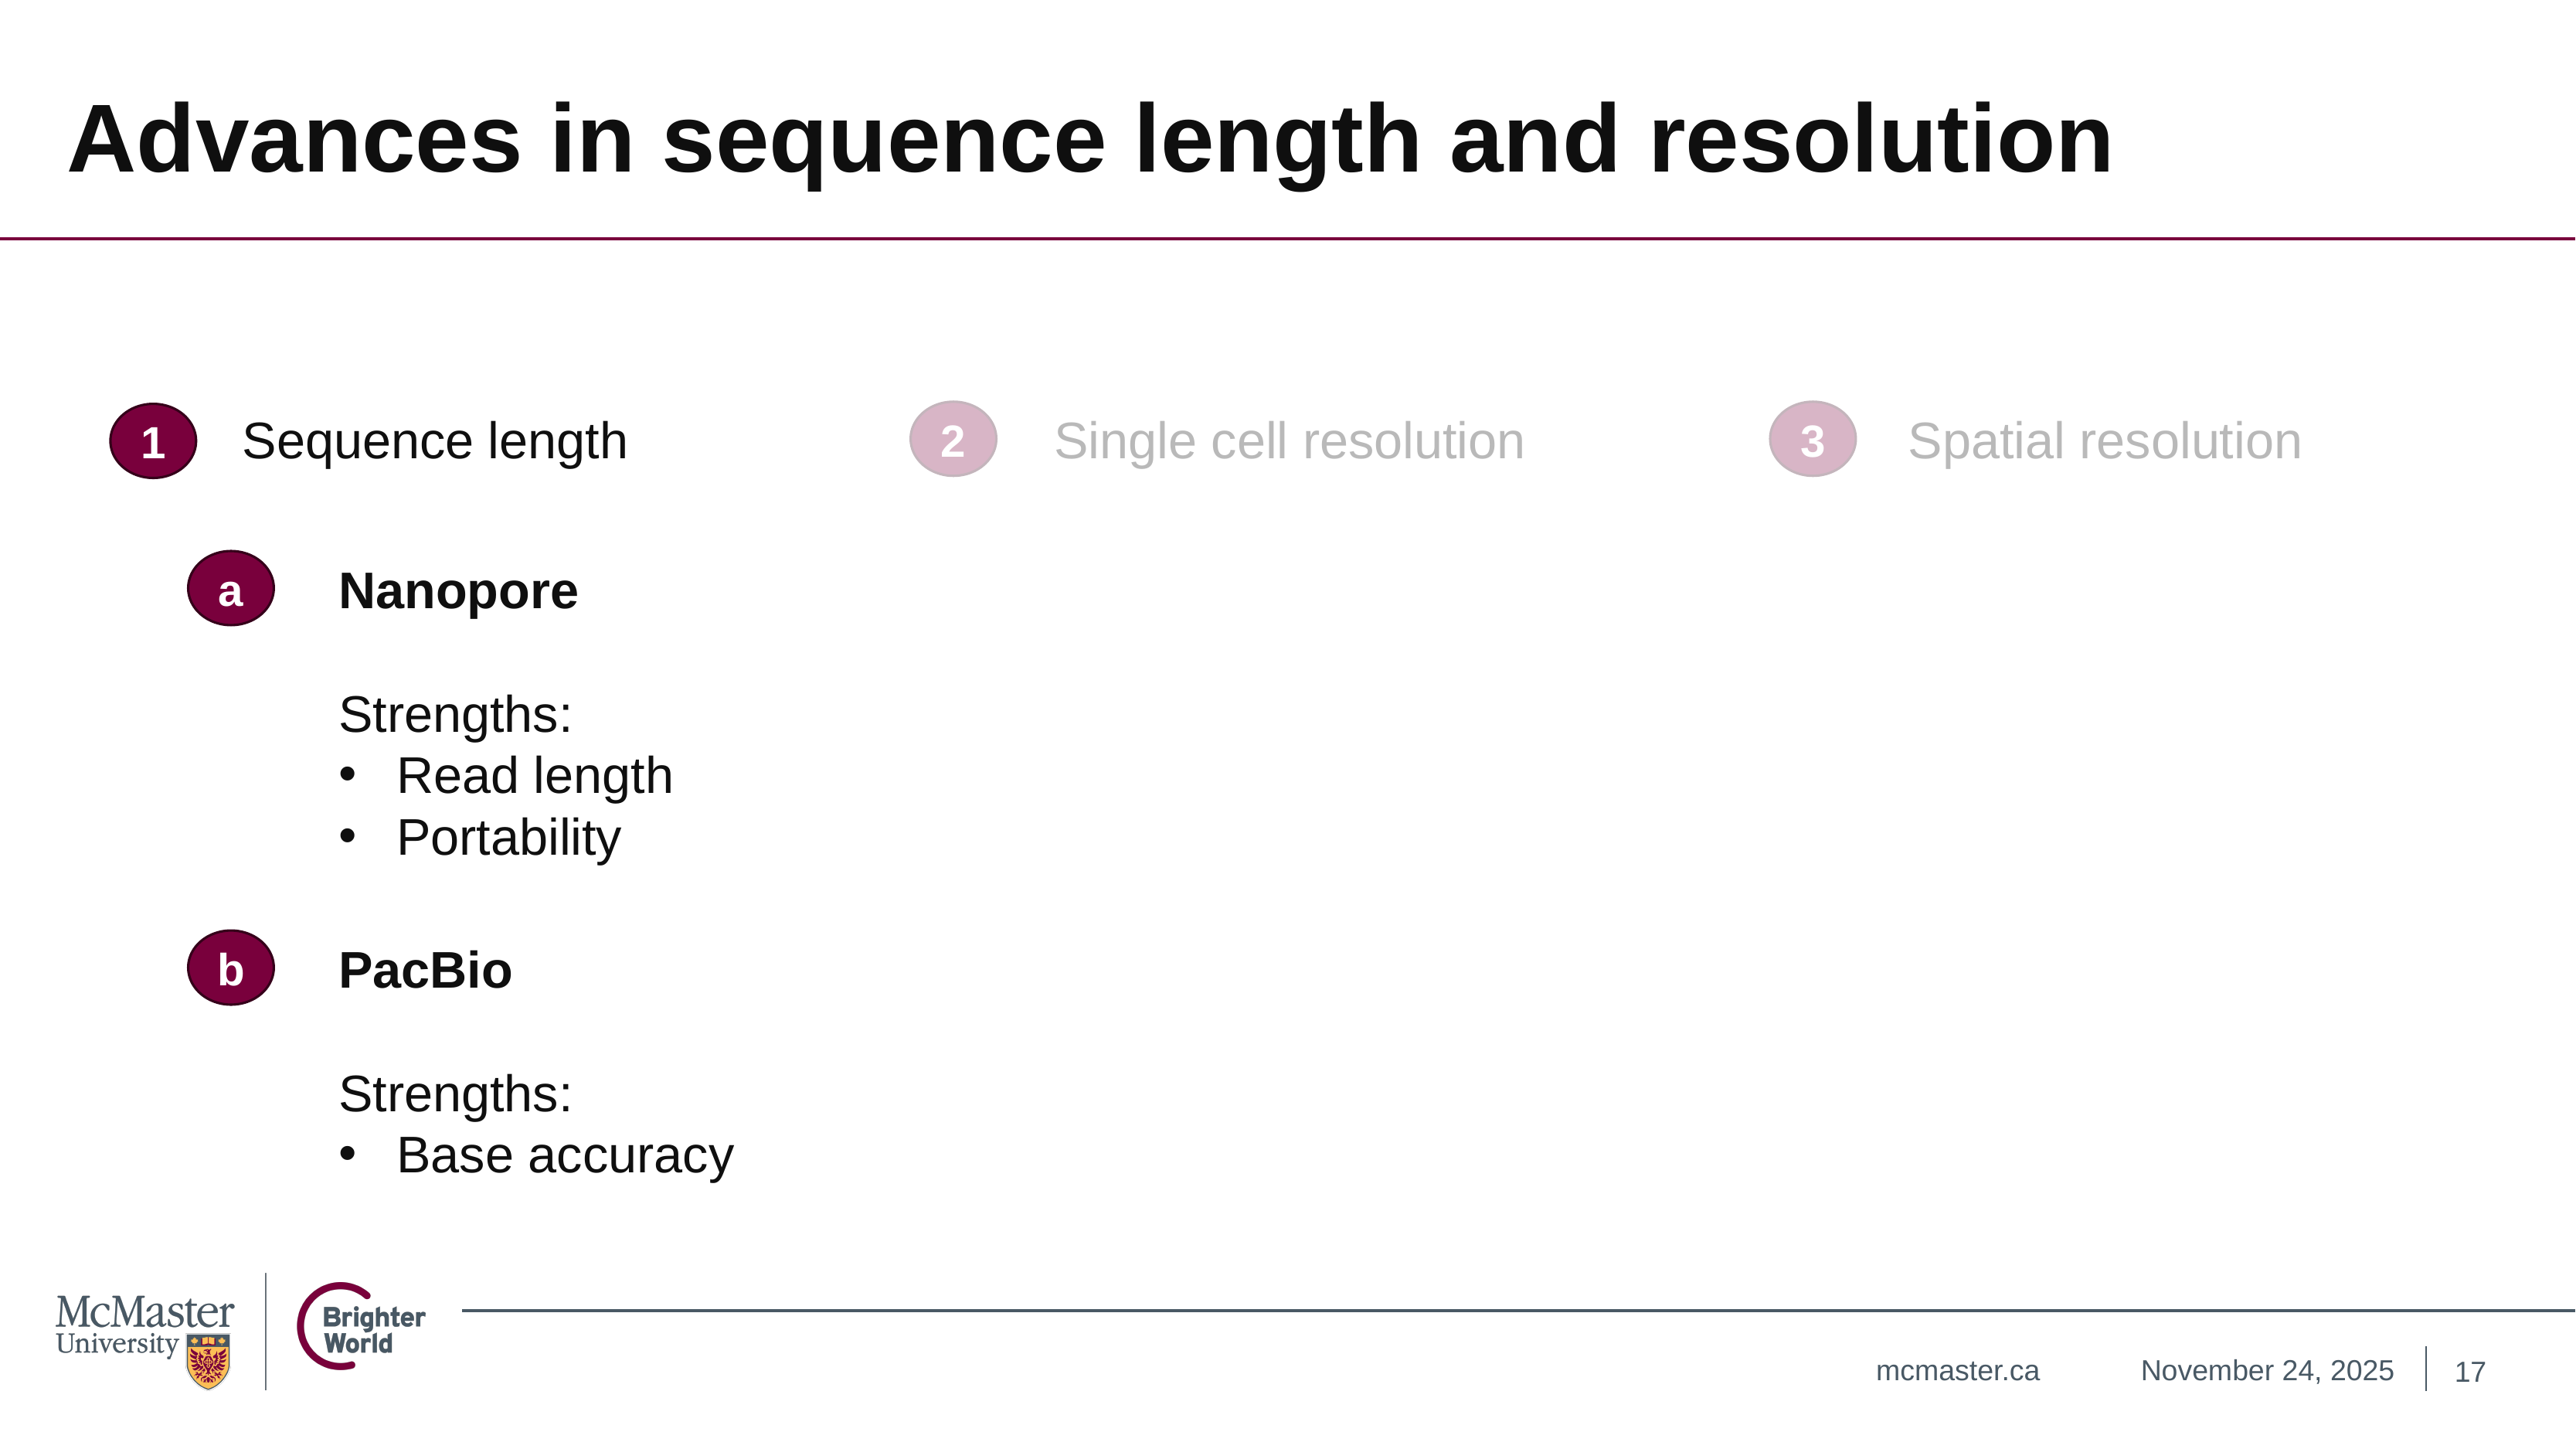

# Advances in sequence length and resolution

2
3
Spatial resolution
Sequence length
Single cell resolution
1
Nanopore
Strengths:
Read length
Portability
a
PacBio
Strengths:
Base accuracy
b
17
November 24, 2025